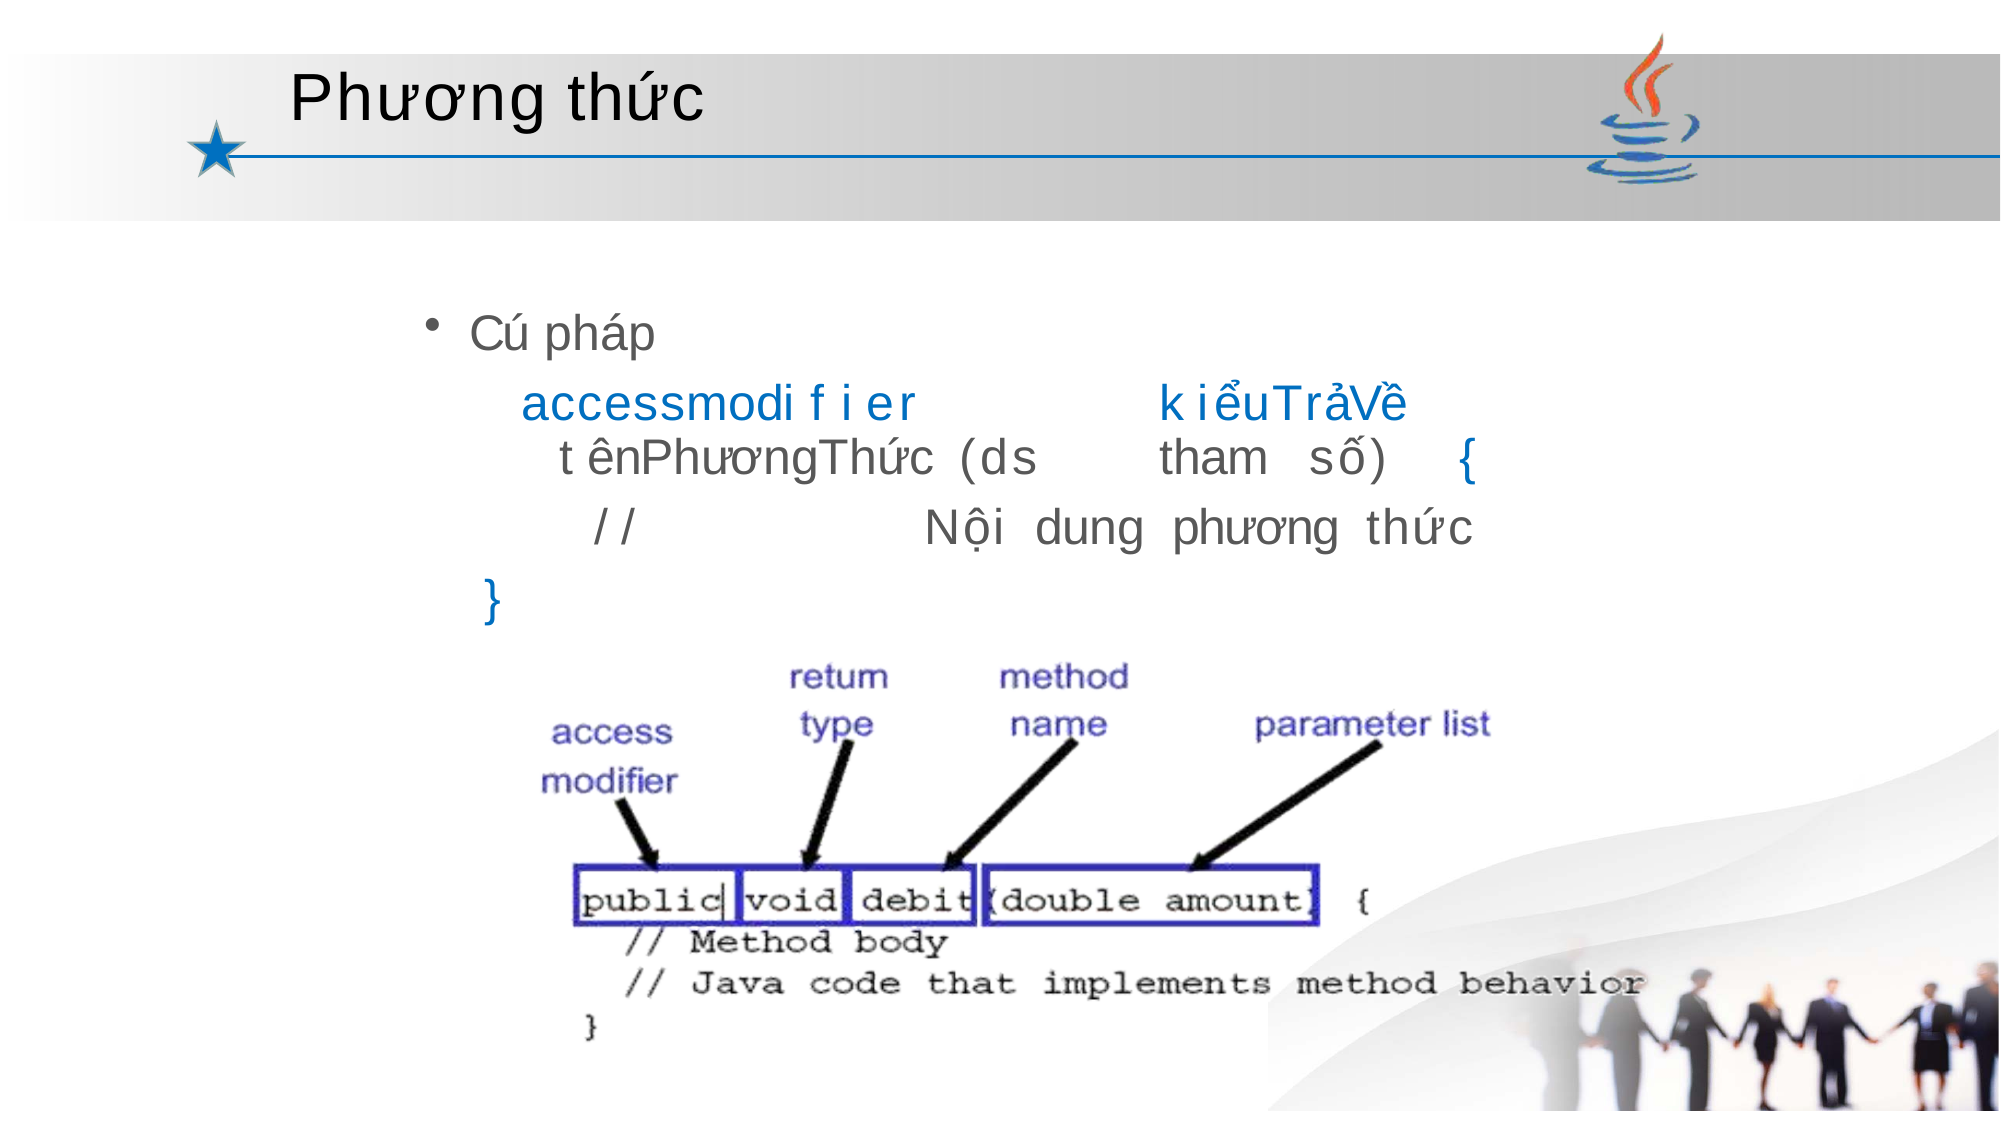

# Phương thức
Cú pháp
accessmodifier		kiểuTrảVề	tênPhươngThức  (ds	tham	số)	{
//	Nội	dung	phương	thức
}

17